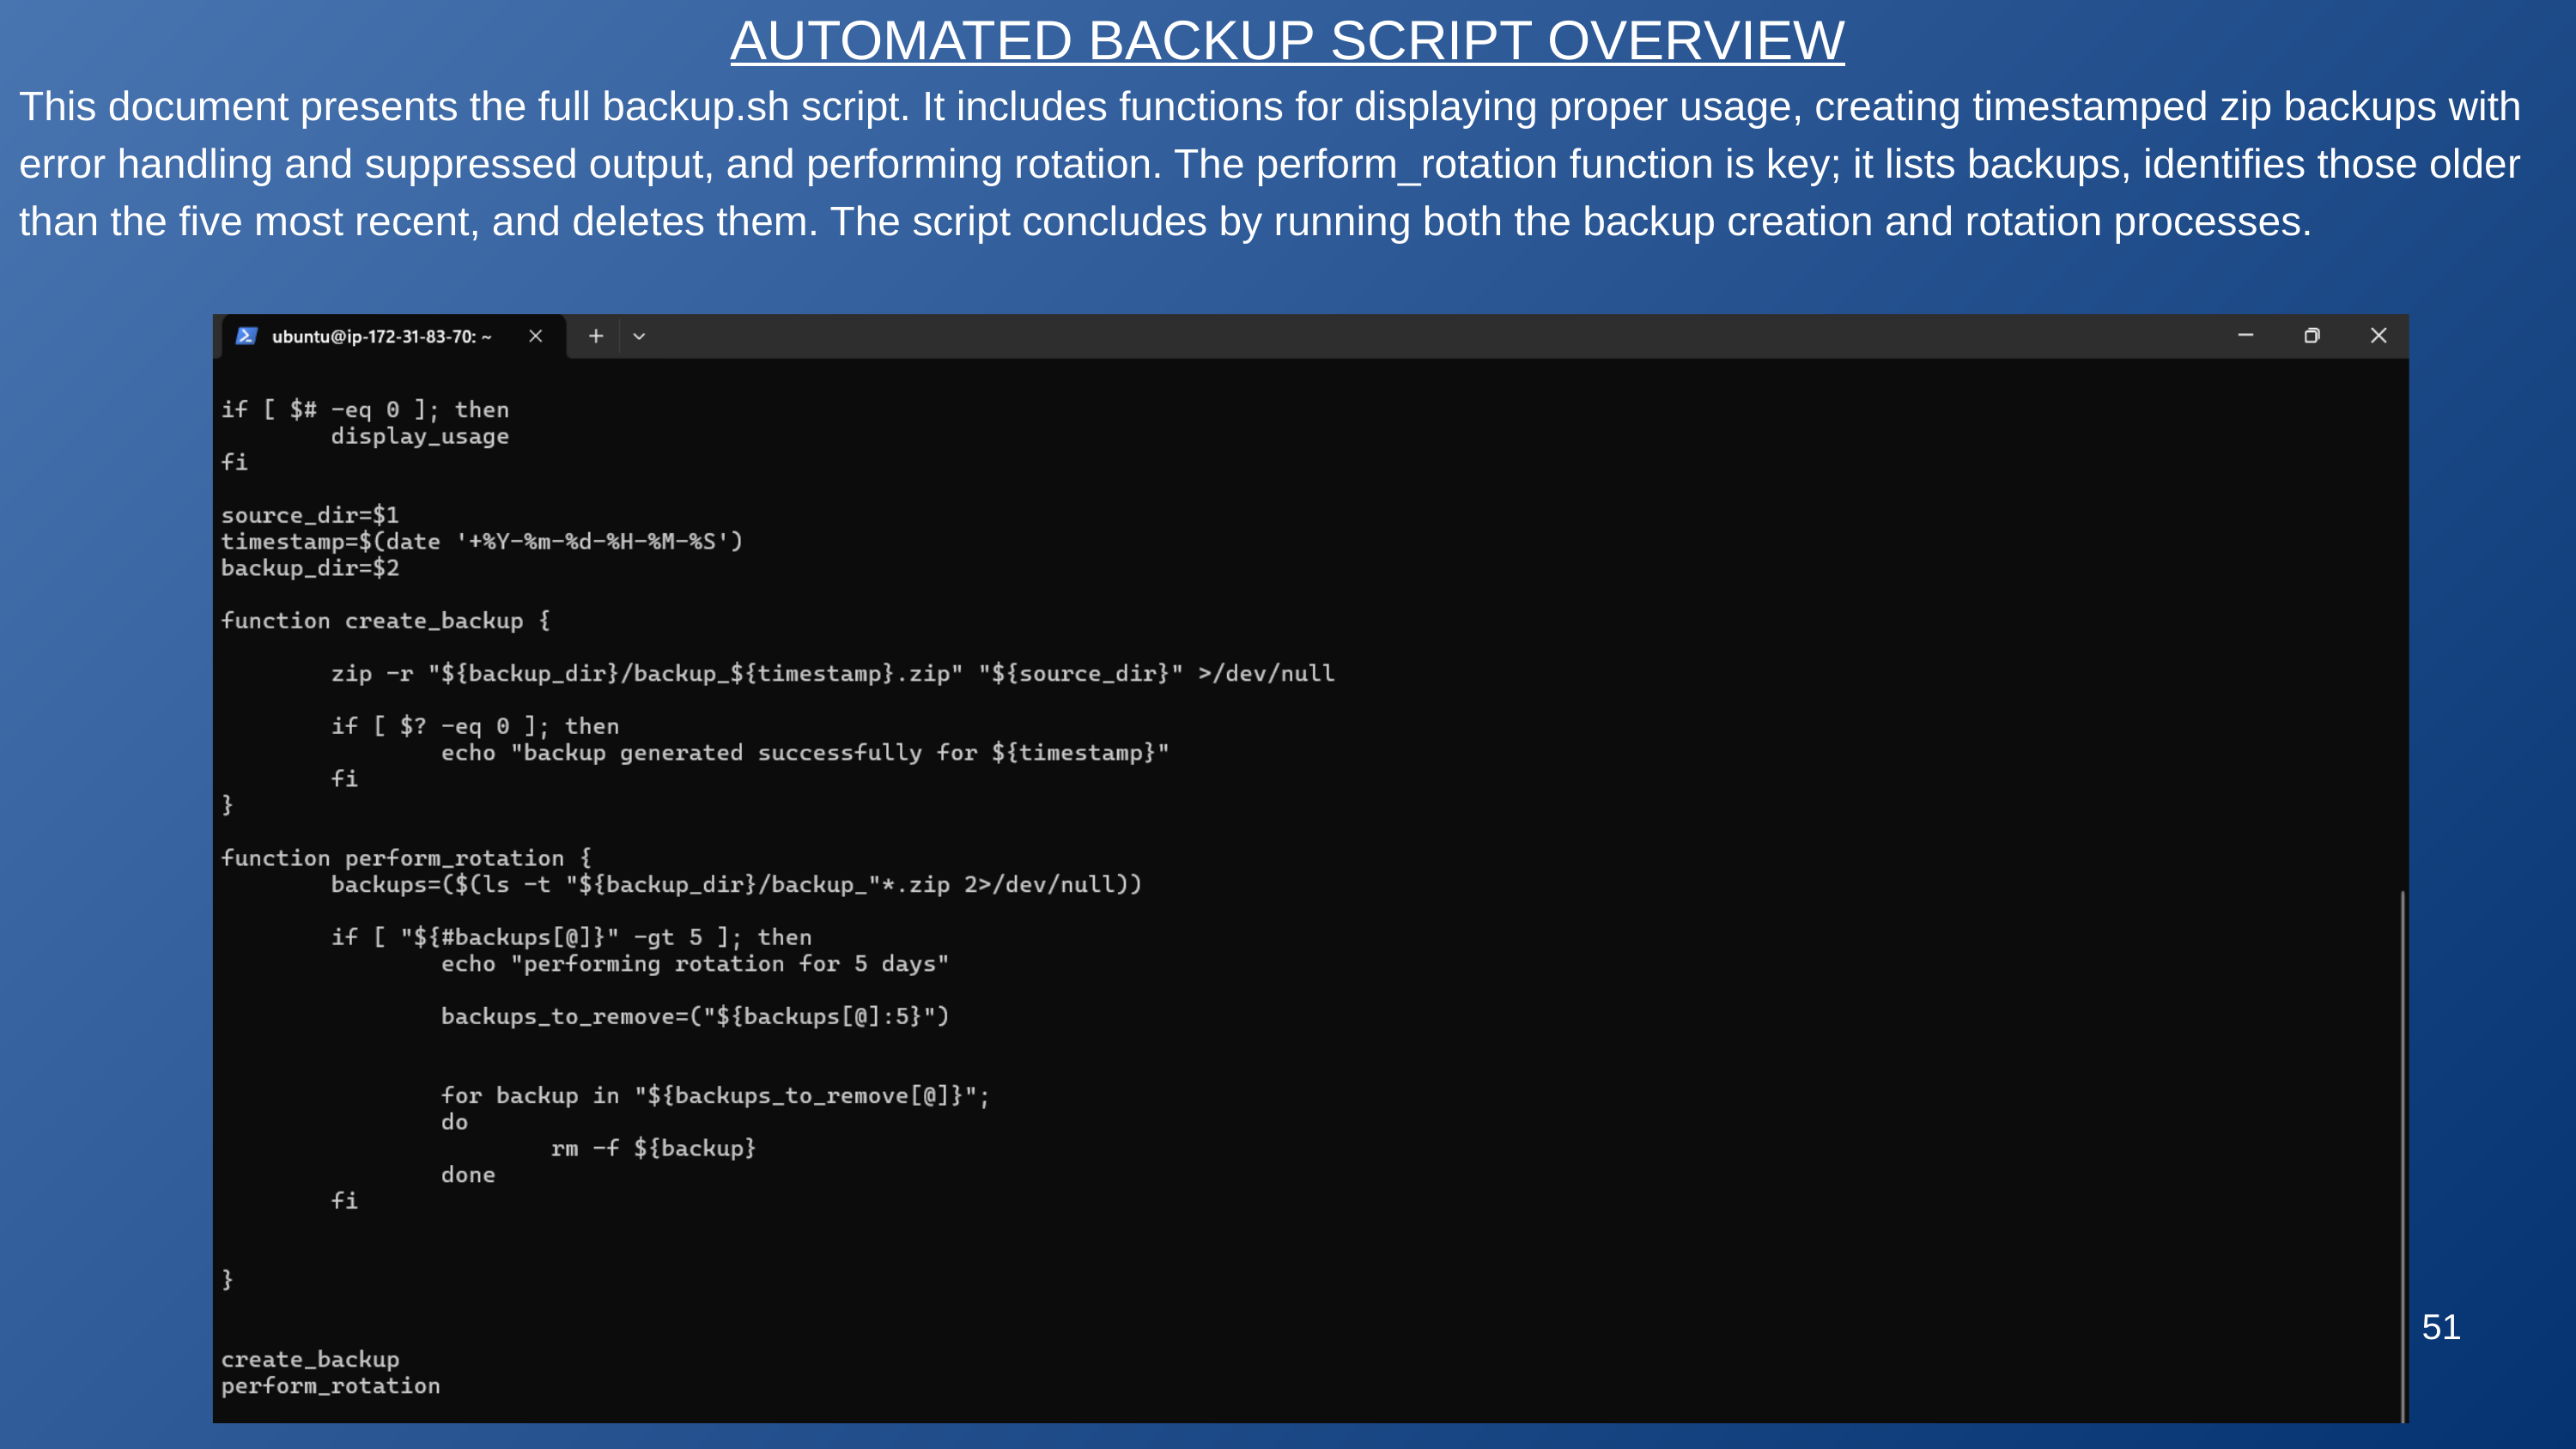

AUTOMATED BACKUP SCRIPT OVERVIEW
This document presents the full backup.sh script. It includes functions for displaying proper usage, creating timestamped zip backups with error handling and suppressed output, and performing rotation. The perform_rotation function is key; it lists backups, identifies those older than the five most recent, and deletes them. The script concludes by running both the backup creation and rotation processes.

51